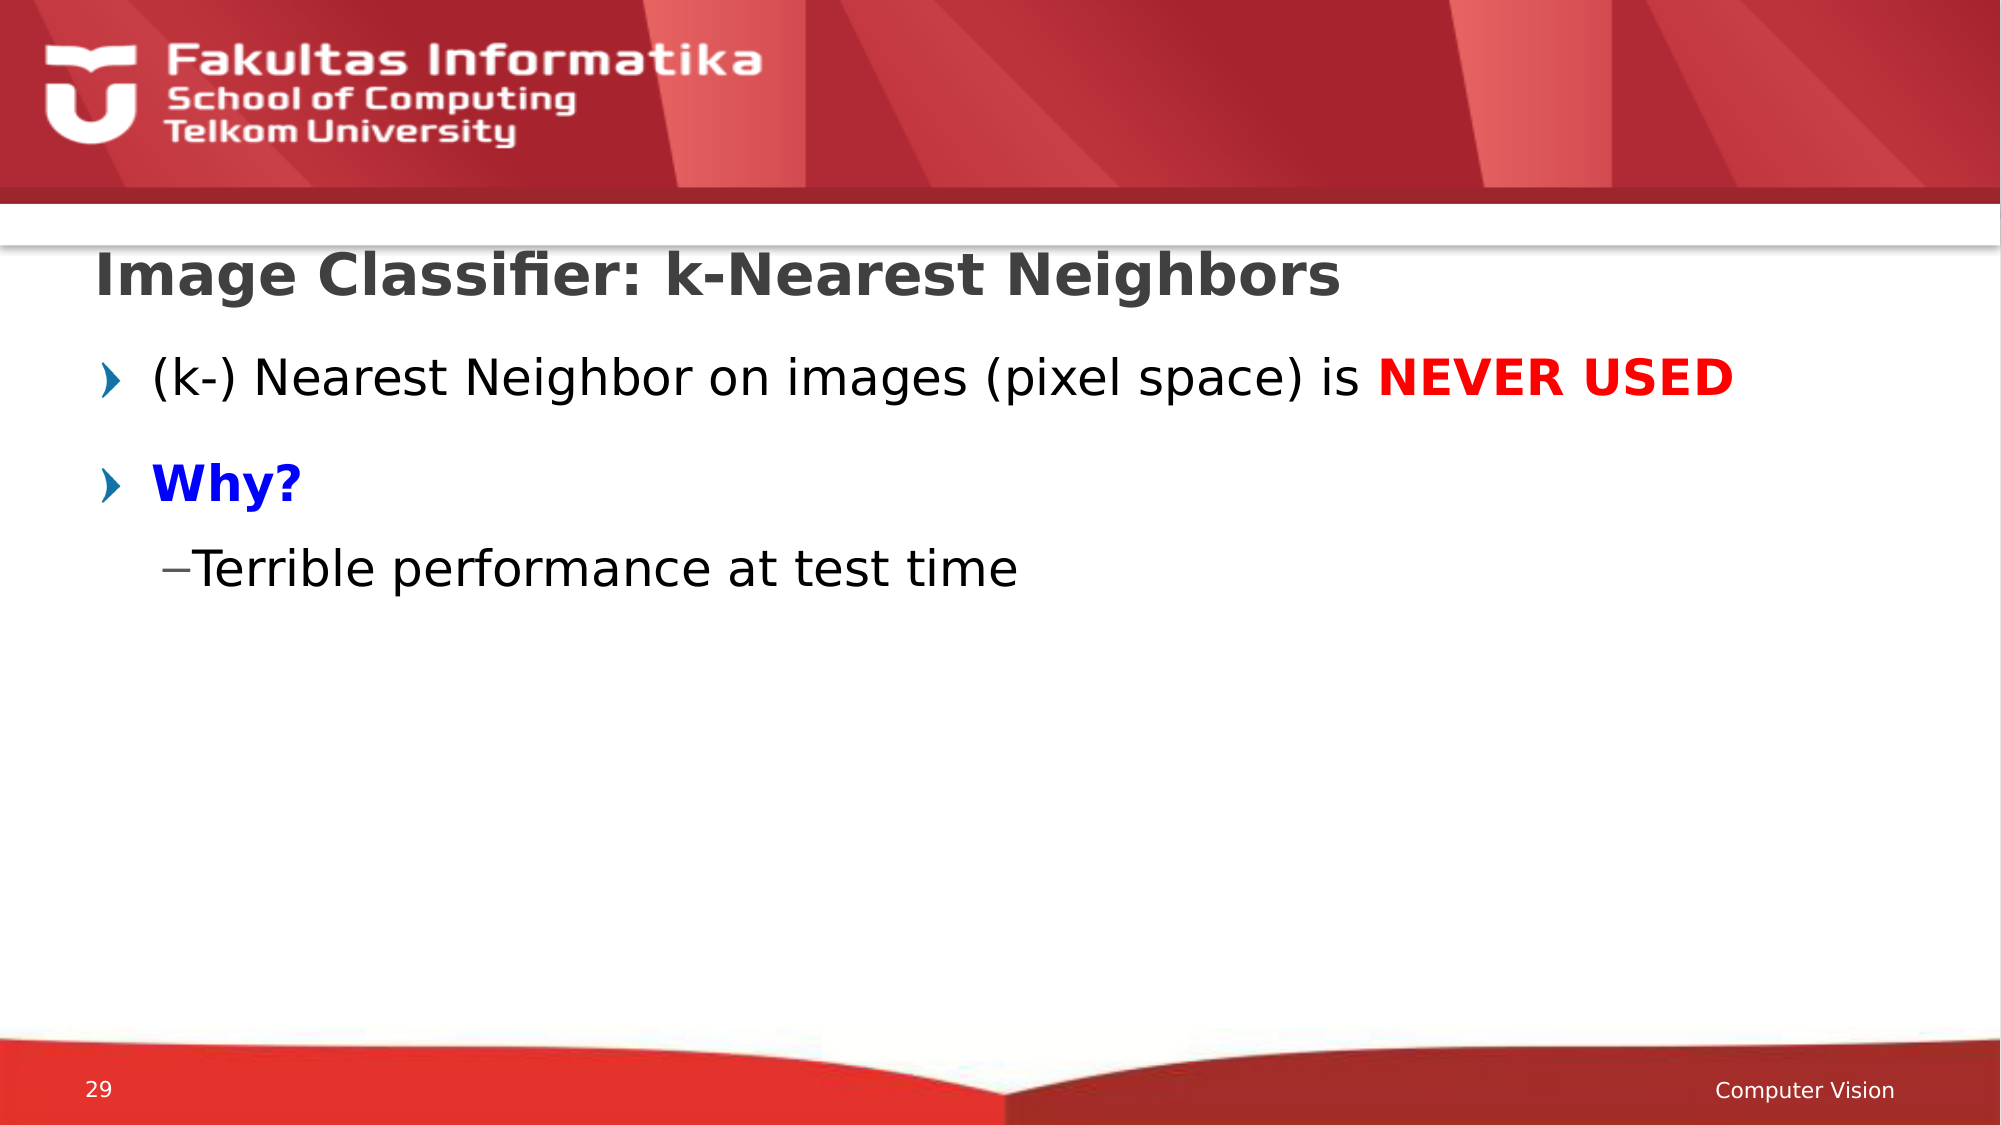

# Image Classifier: k-Nearest Neighbors
(k-) Nearest Neighbor on images (pixel space) is NEVER USED
Why?
Terrible performance at test time

Computer Vision
29